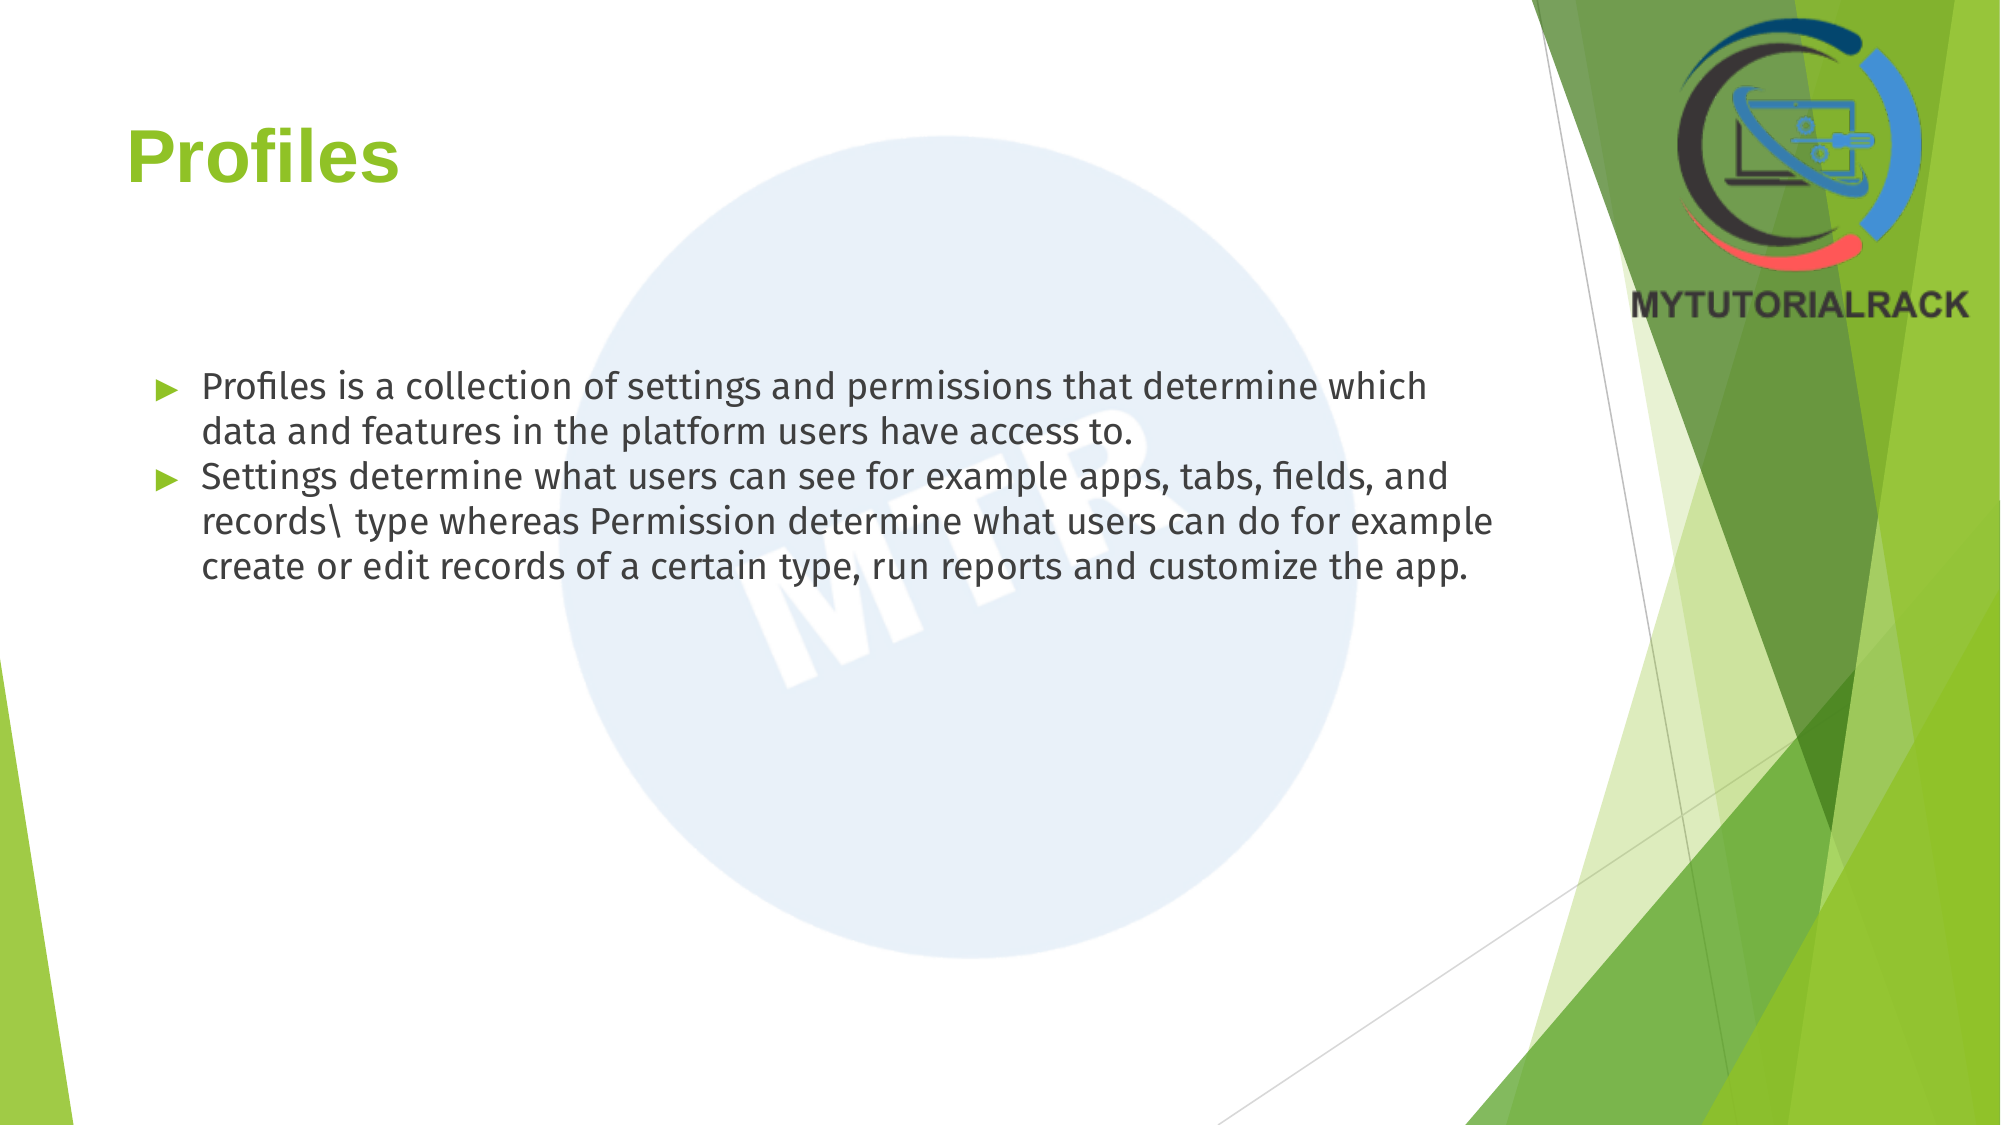

# Profiles
Profiles is a collection of settings and permissions that determine which data and features in the platform users have access to.
Settings determine what users can see for example apps, tabs, fields, and records\ type whereas Permission determine what users can do for example create or edit records of a certain type, run reports and customize the app.